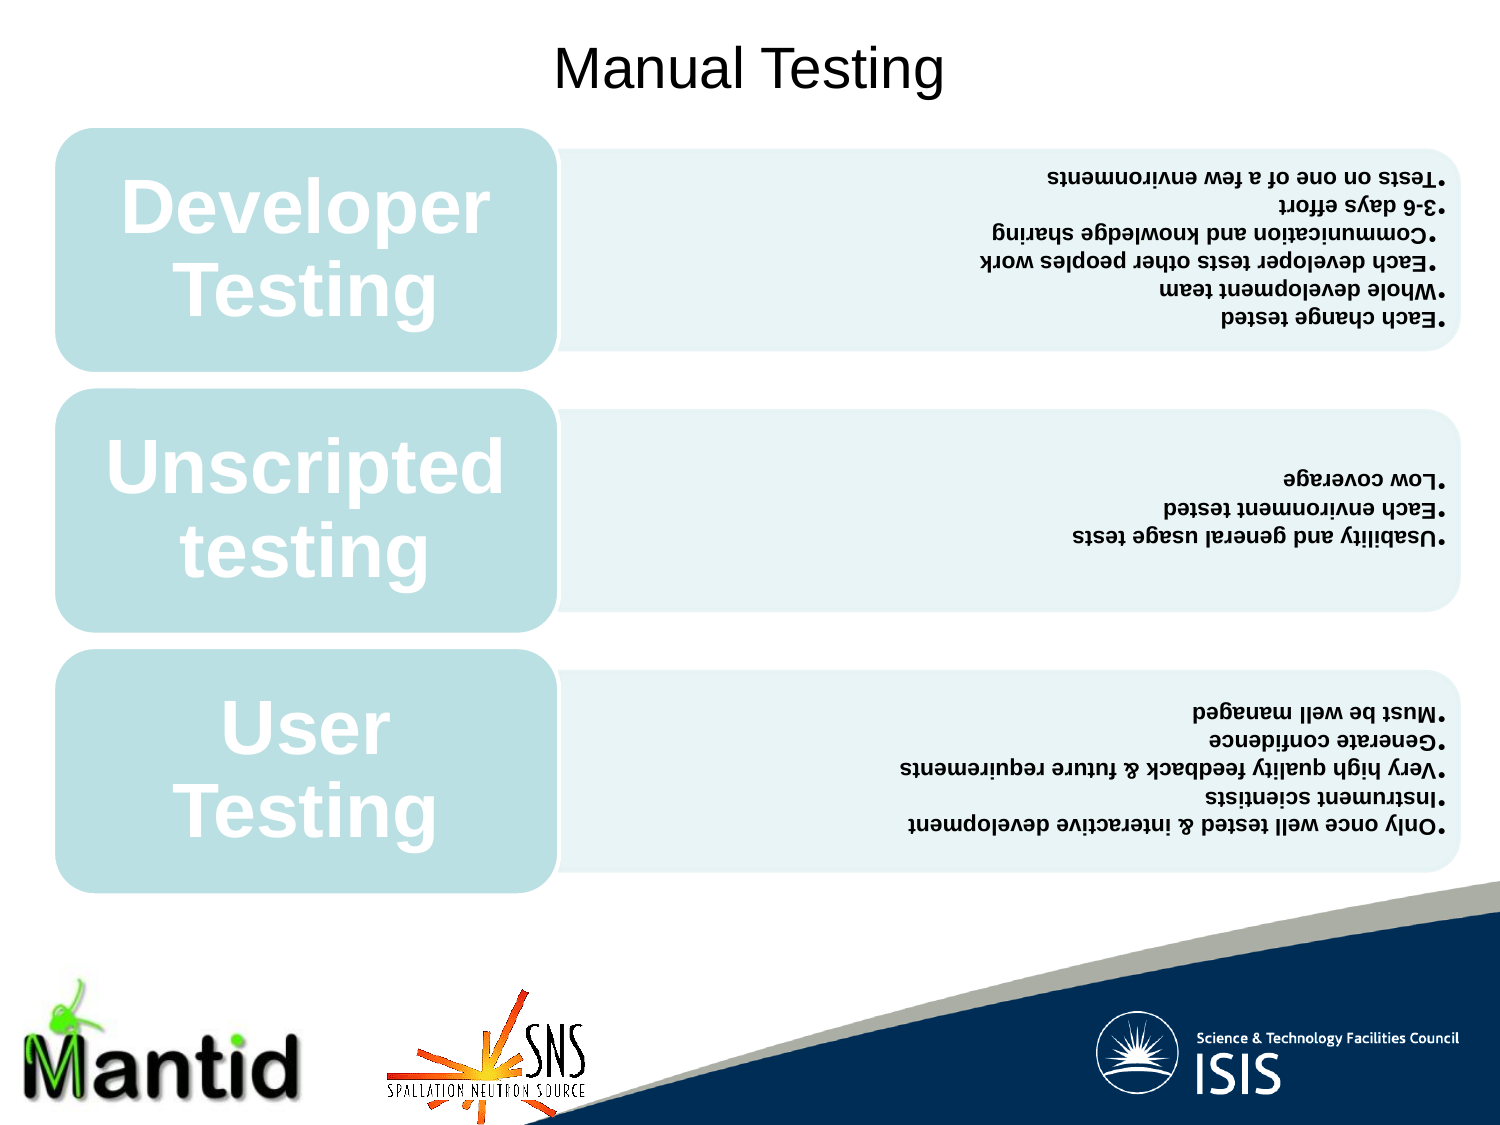

# Manual Testing
Each change tested
Whole development team
Each developer tests other peoples work
Communication and knowledge sharing
3-6 days effort
Tests on one of a few environments
Developer Testing
Usability and general usage tests
Each environment tested
Low coverage
Unscripted testing
Only once well tested & interactive development
Instrument scientists
Very high quality feedback & future requirements
Generate confidence
Must be well managed
User Testing